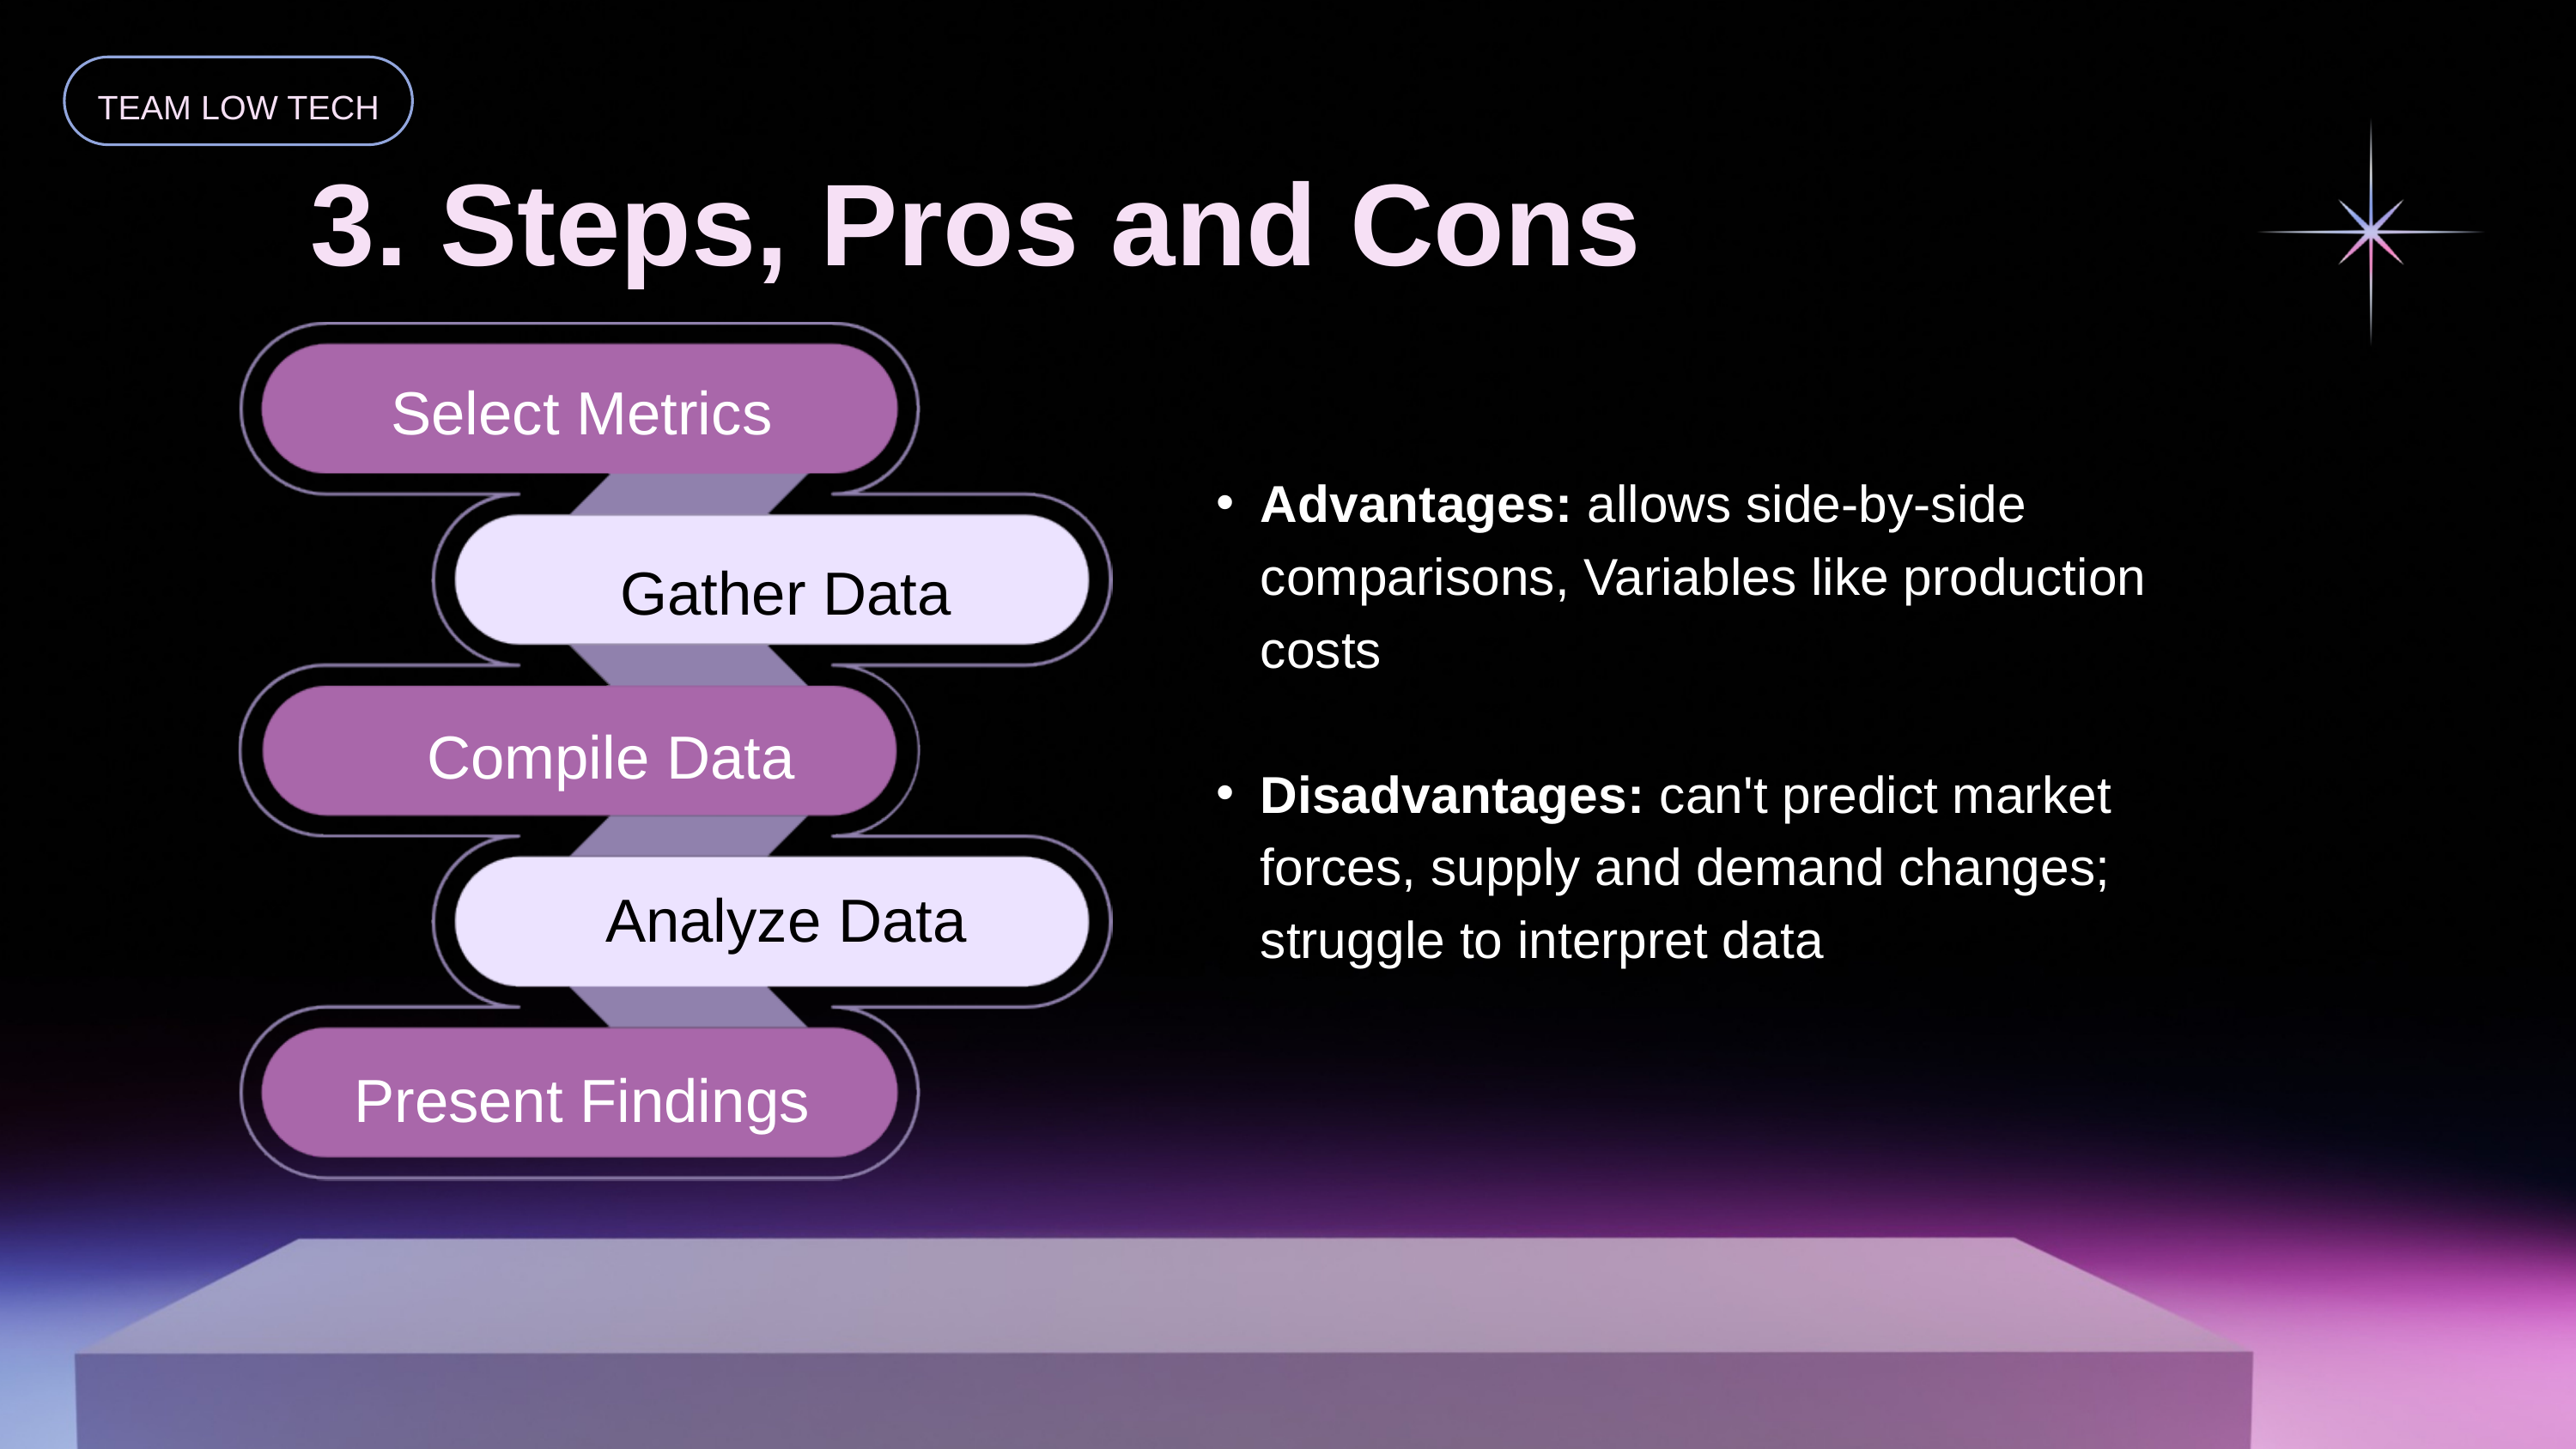

TEAM LOW TECH

3. Steps, Pros and Cons

Advantages: allows side-by-side comparisons, Variables like production costs

Disadvantages: can't predict market forces, supply and demand changes; struggle to interpret data

Select Metrics
Gather Data
Compile Data
Analyze Data
Present Findings